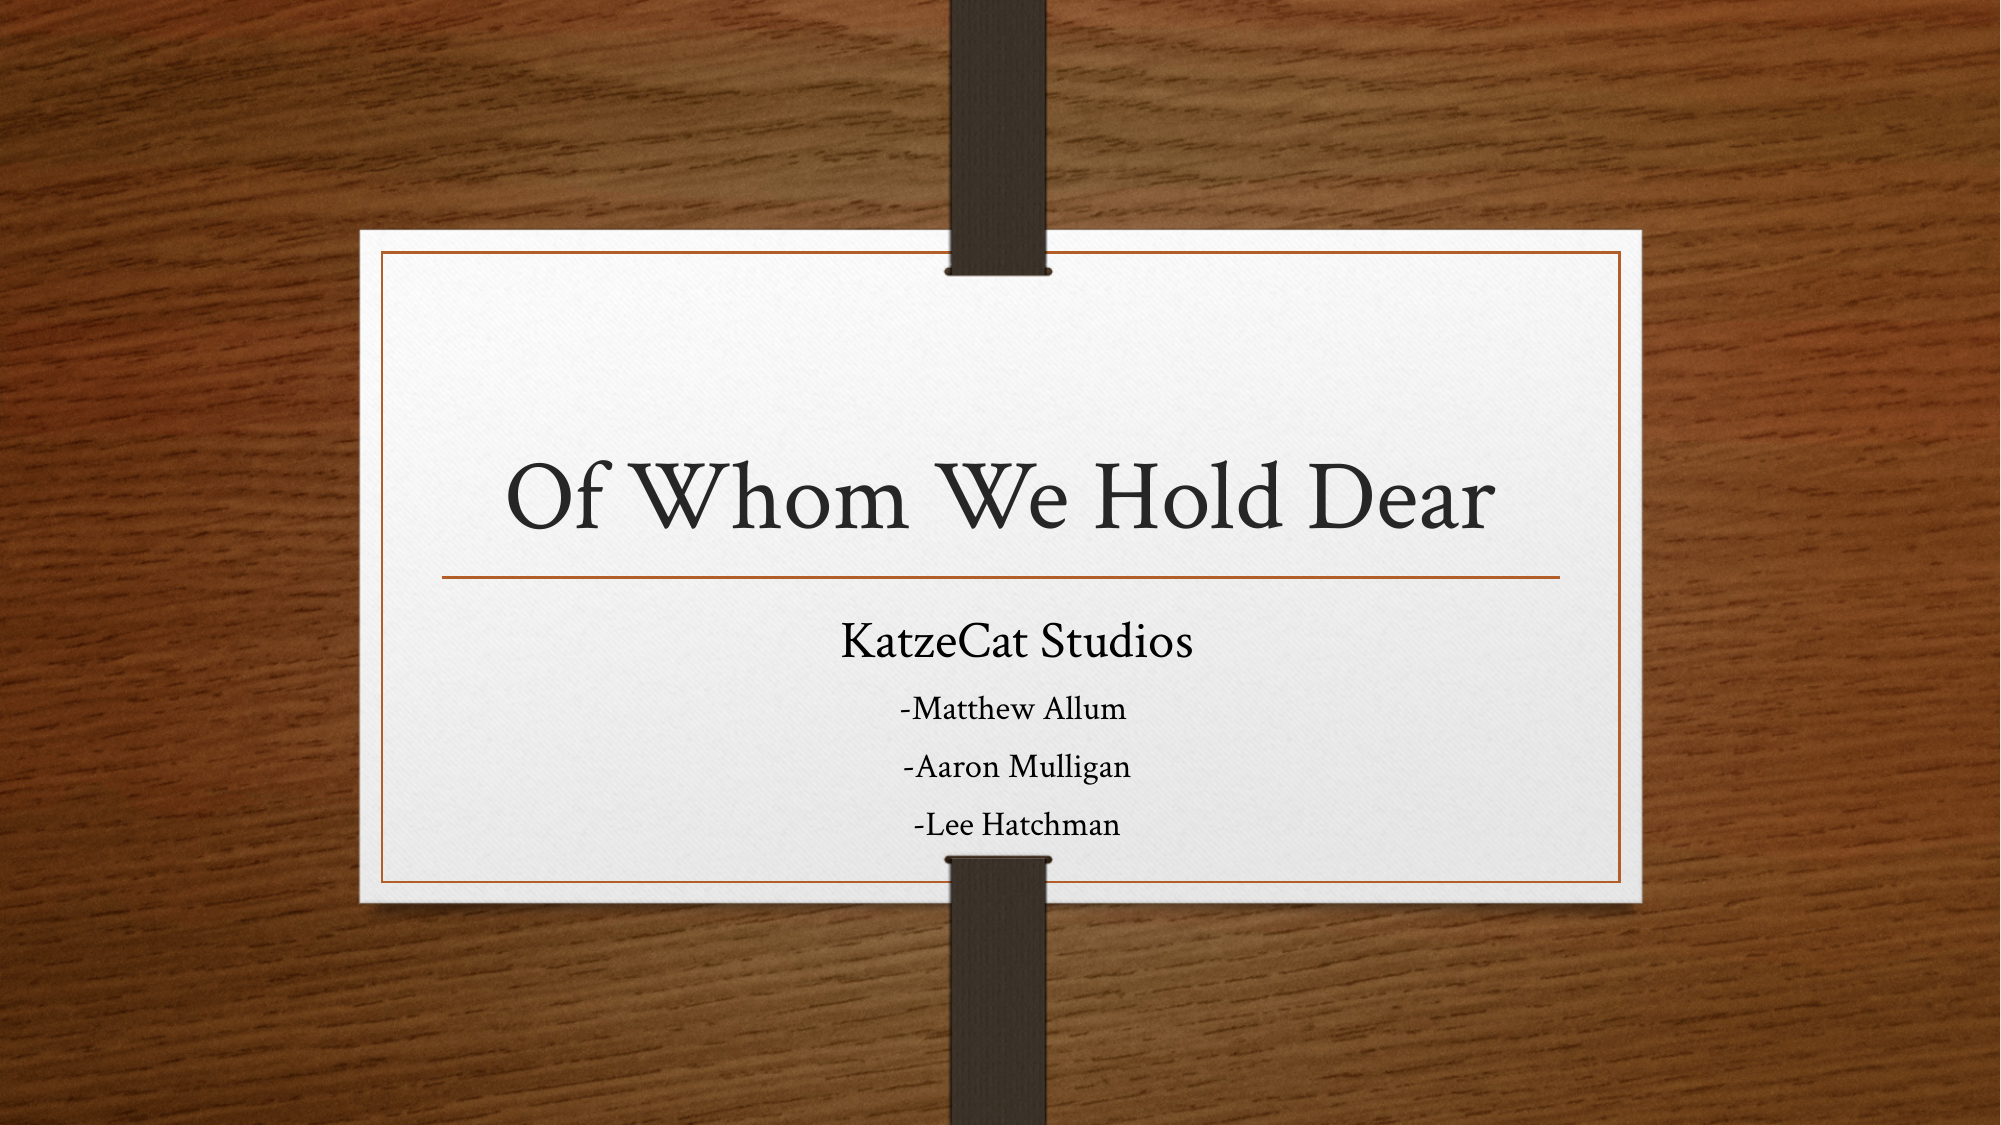

# Of Whom We Hold Dear
KatzeCat Studios
-Matthew Allum
-Aaron Mulligan
-Lee Hatchman